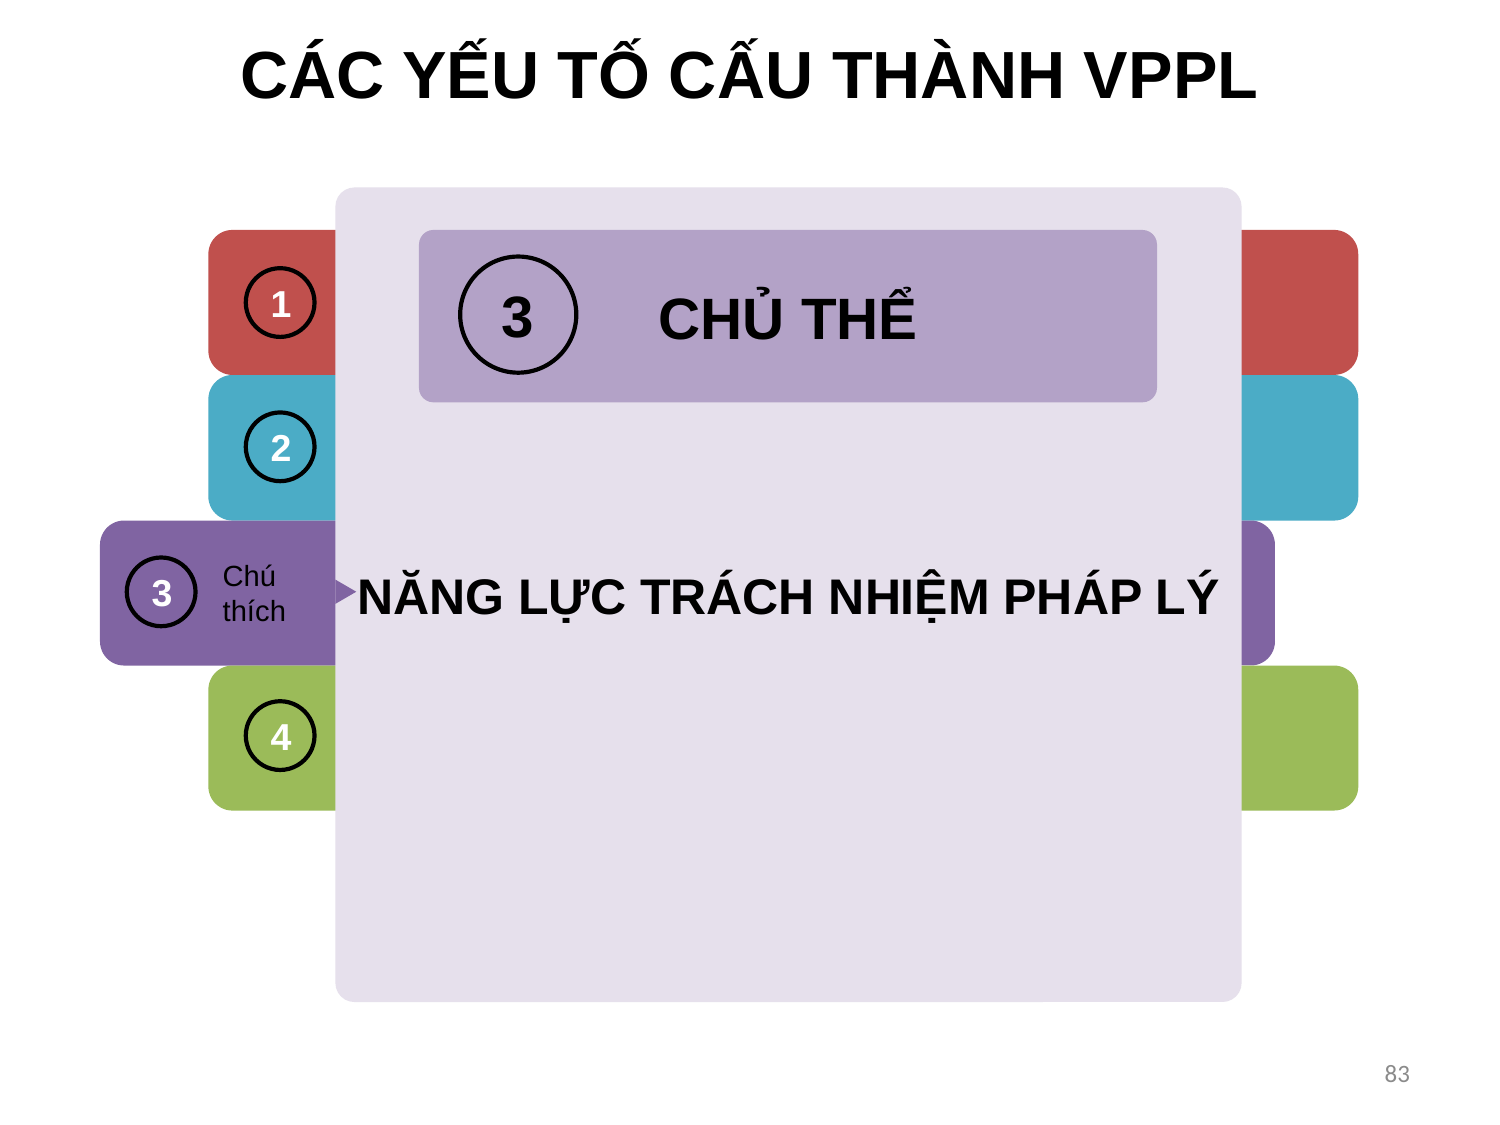

CÁC YẾU TỐ CẤU THÀNH VPPL
NĂNG LỰC TRÁCH NHIỆM PHÁP LÝ

CHỦ THỂ
3
1

2

Chú thích
3

4
83